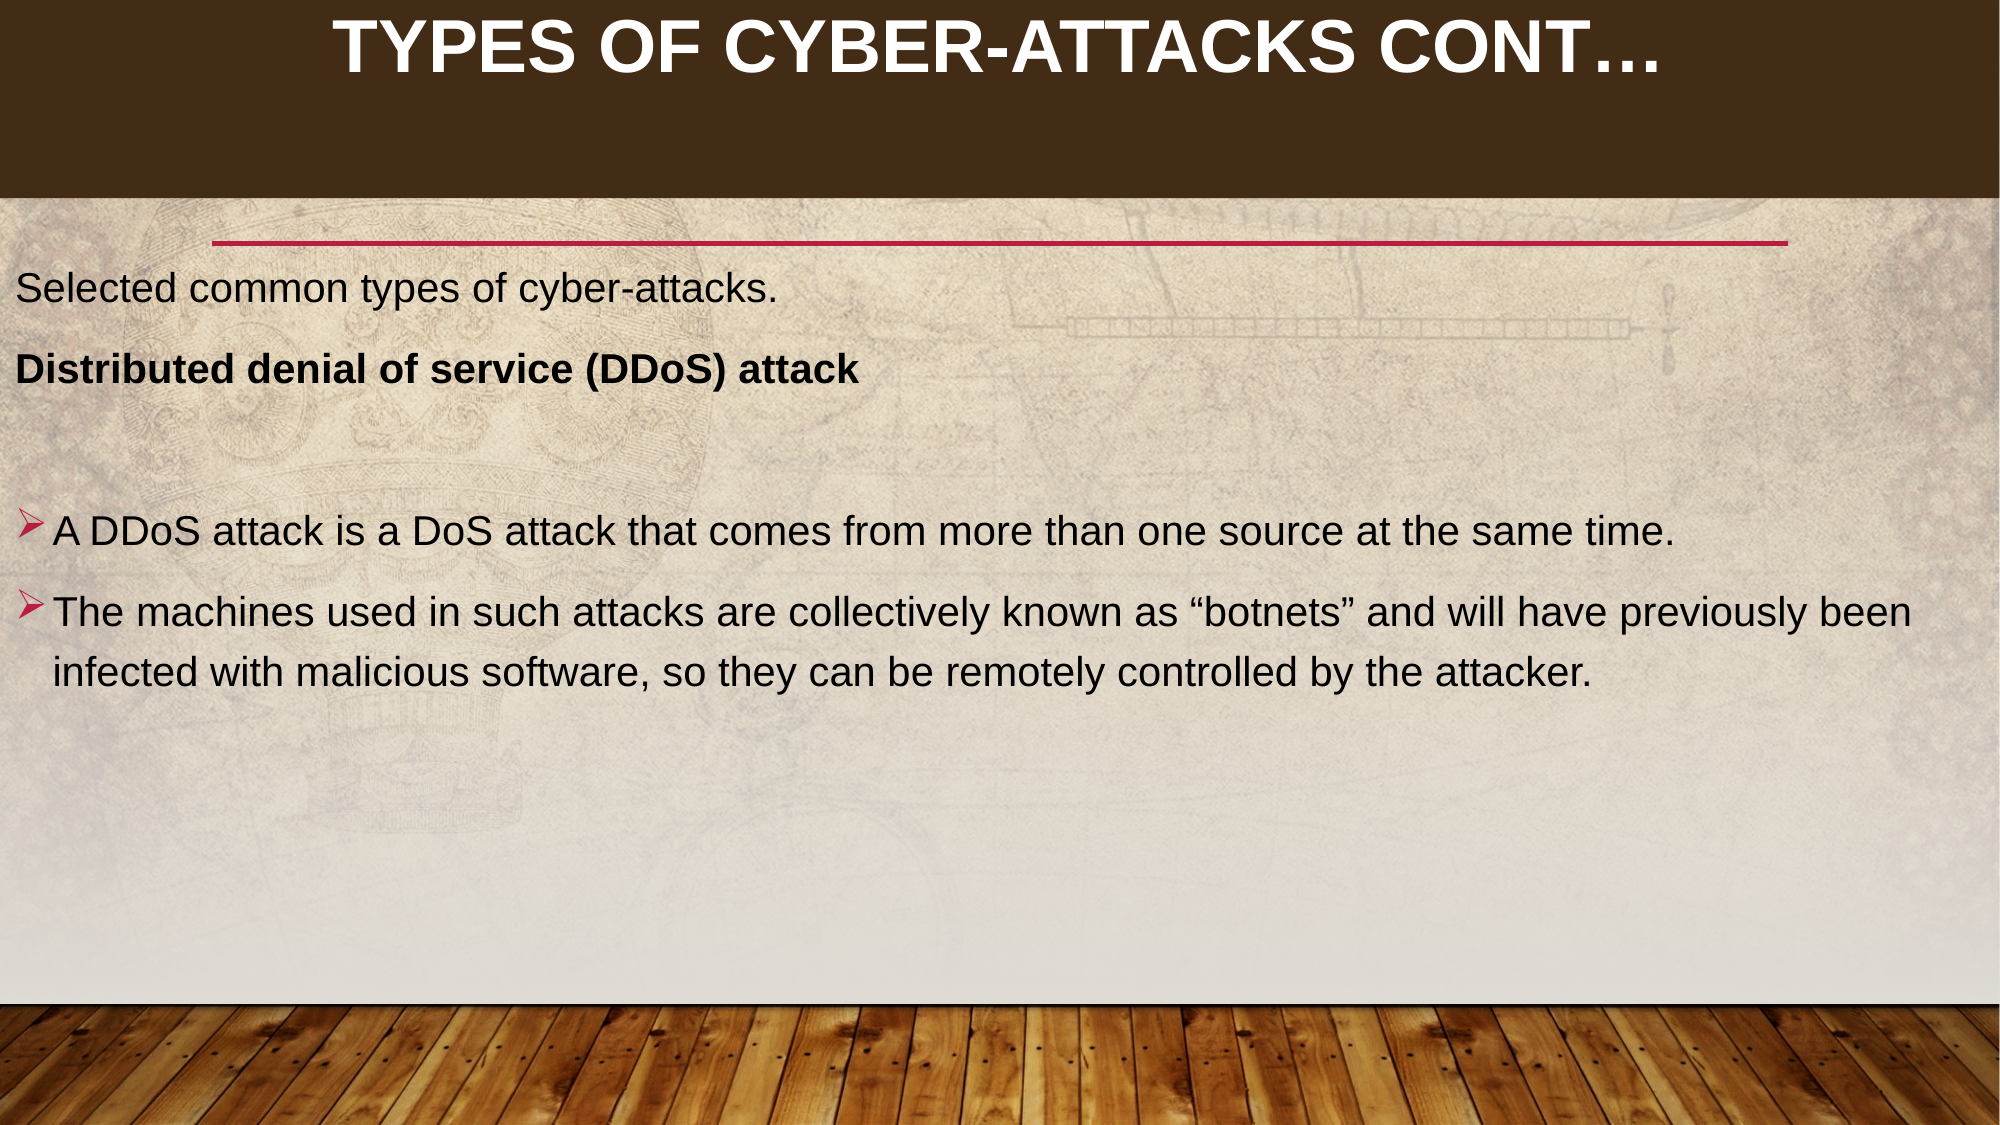

79
# Types of cyber-attacks cont…
Selected common types of cyber-attacks.
Distributed denial of service (DDoS) attack

A DDoS attack is a DoS attack that comes from more than one source at the same time.
The machines used in such attacks are collectively known as “botnets” and will have previously been infected with malicious software, so they can be remotely controlled by the attacker.